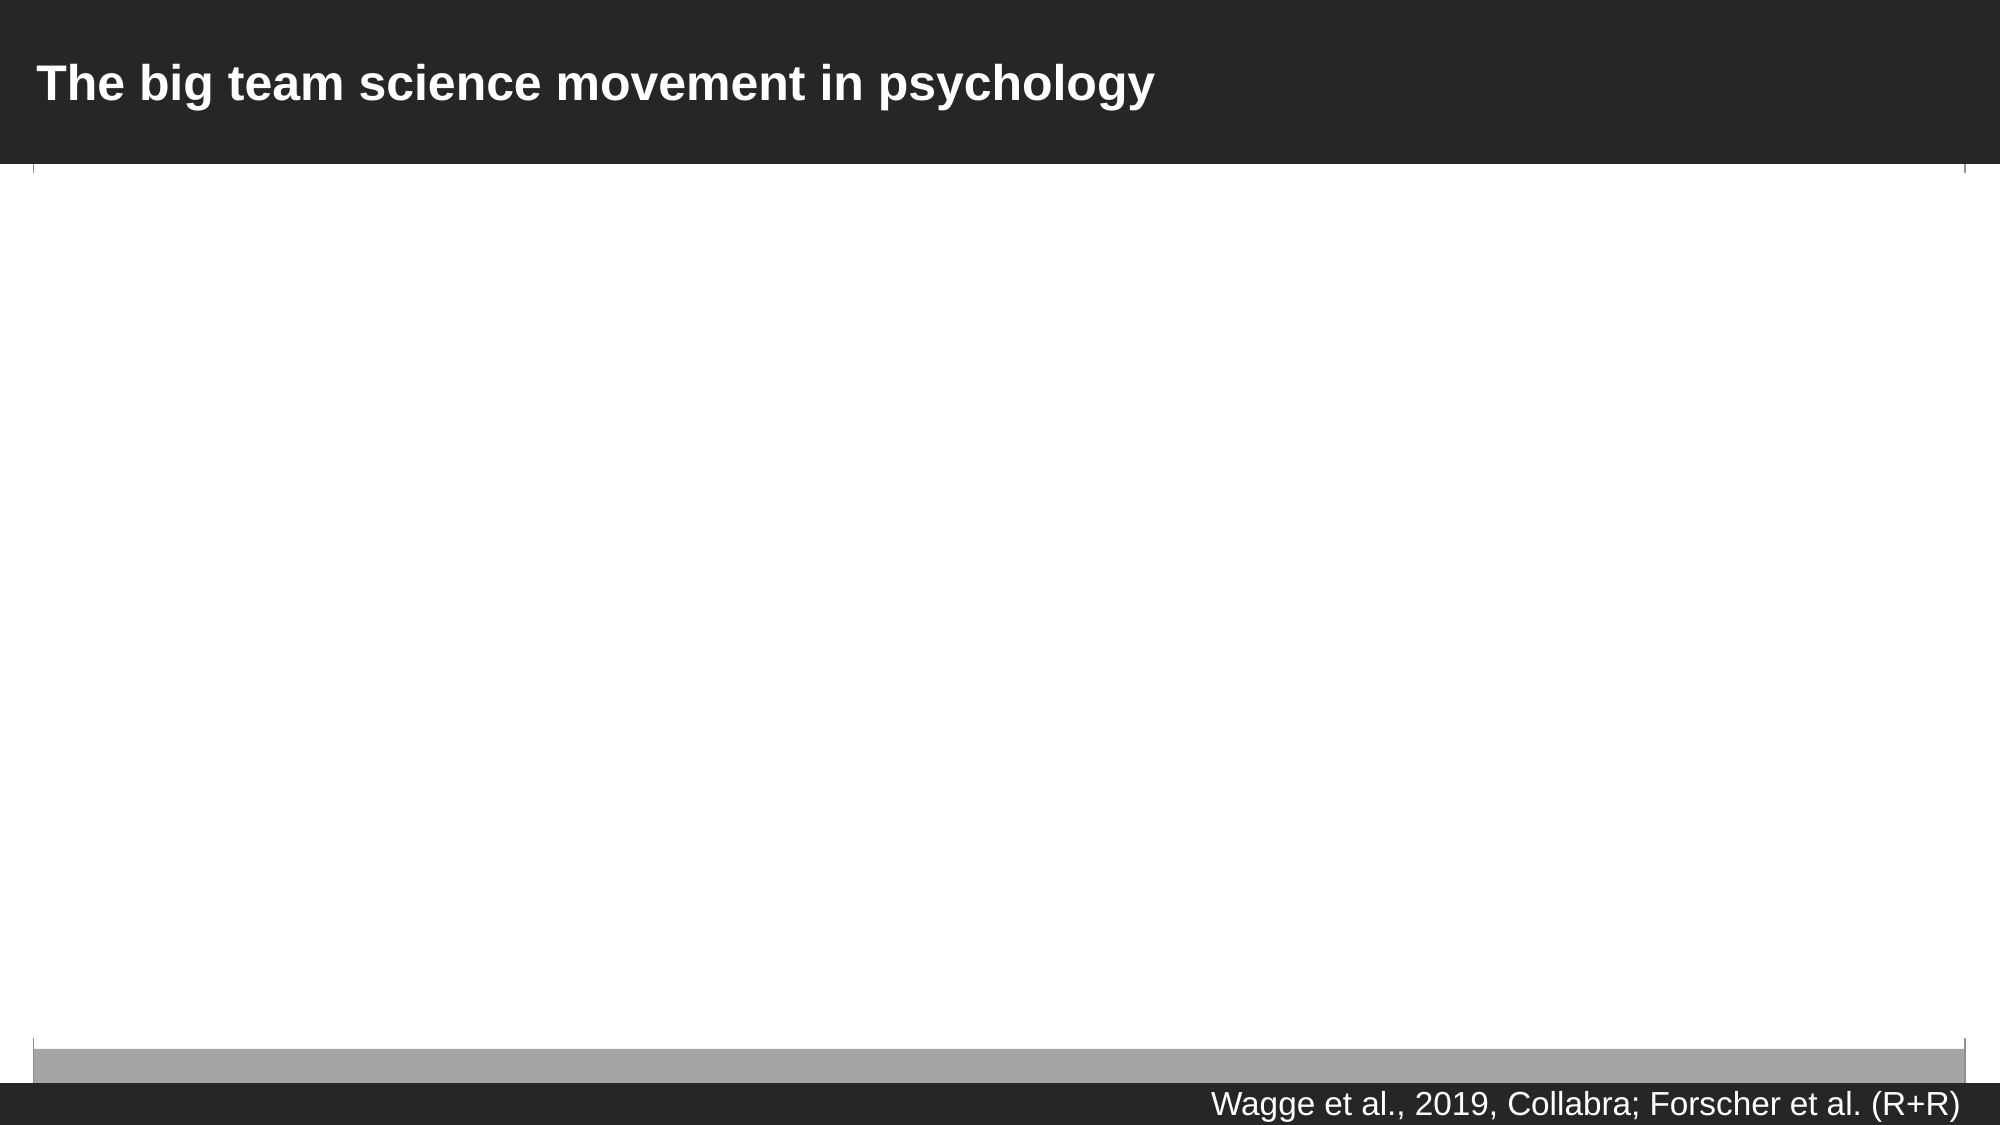

The big team science movement in psychology

Wagge et al., 2019, Collabra; Forscher et al. (R+R)